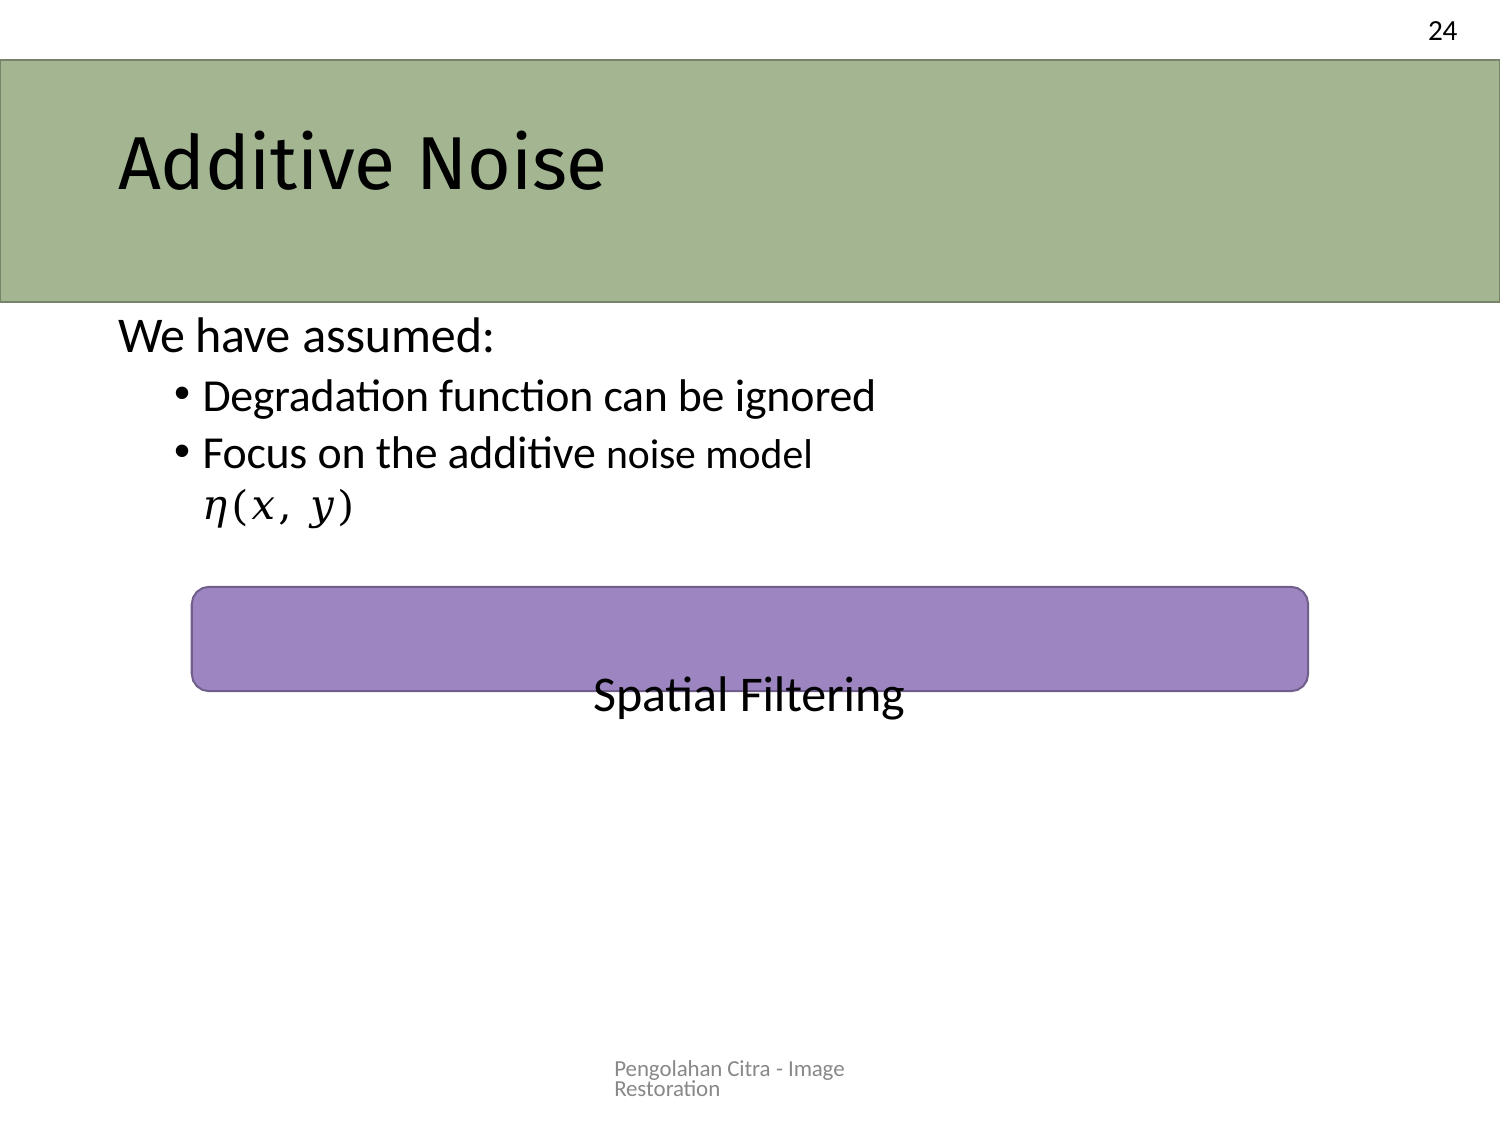

24
# Additive Noise
We have assumed:
Degradation function can be ignored
Focus on the additive noise model 𝜂(𝑥, 𝑦)

Spatial Filtering

Pengolahan Citra - Image Restoration